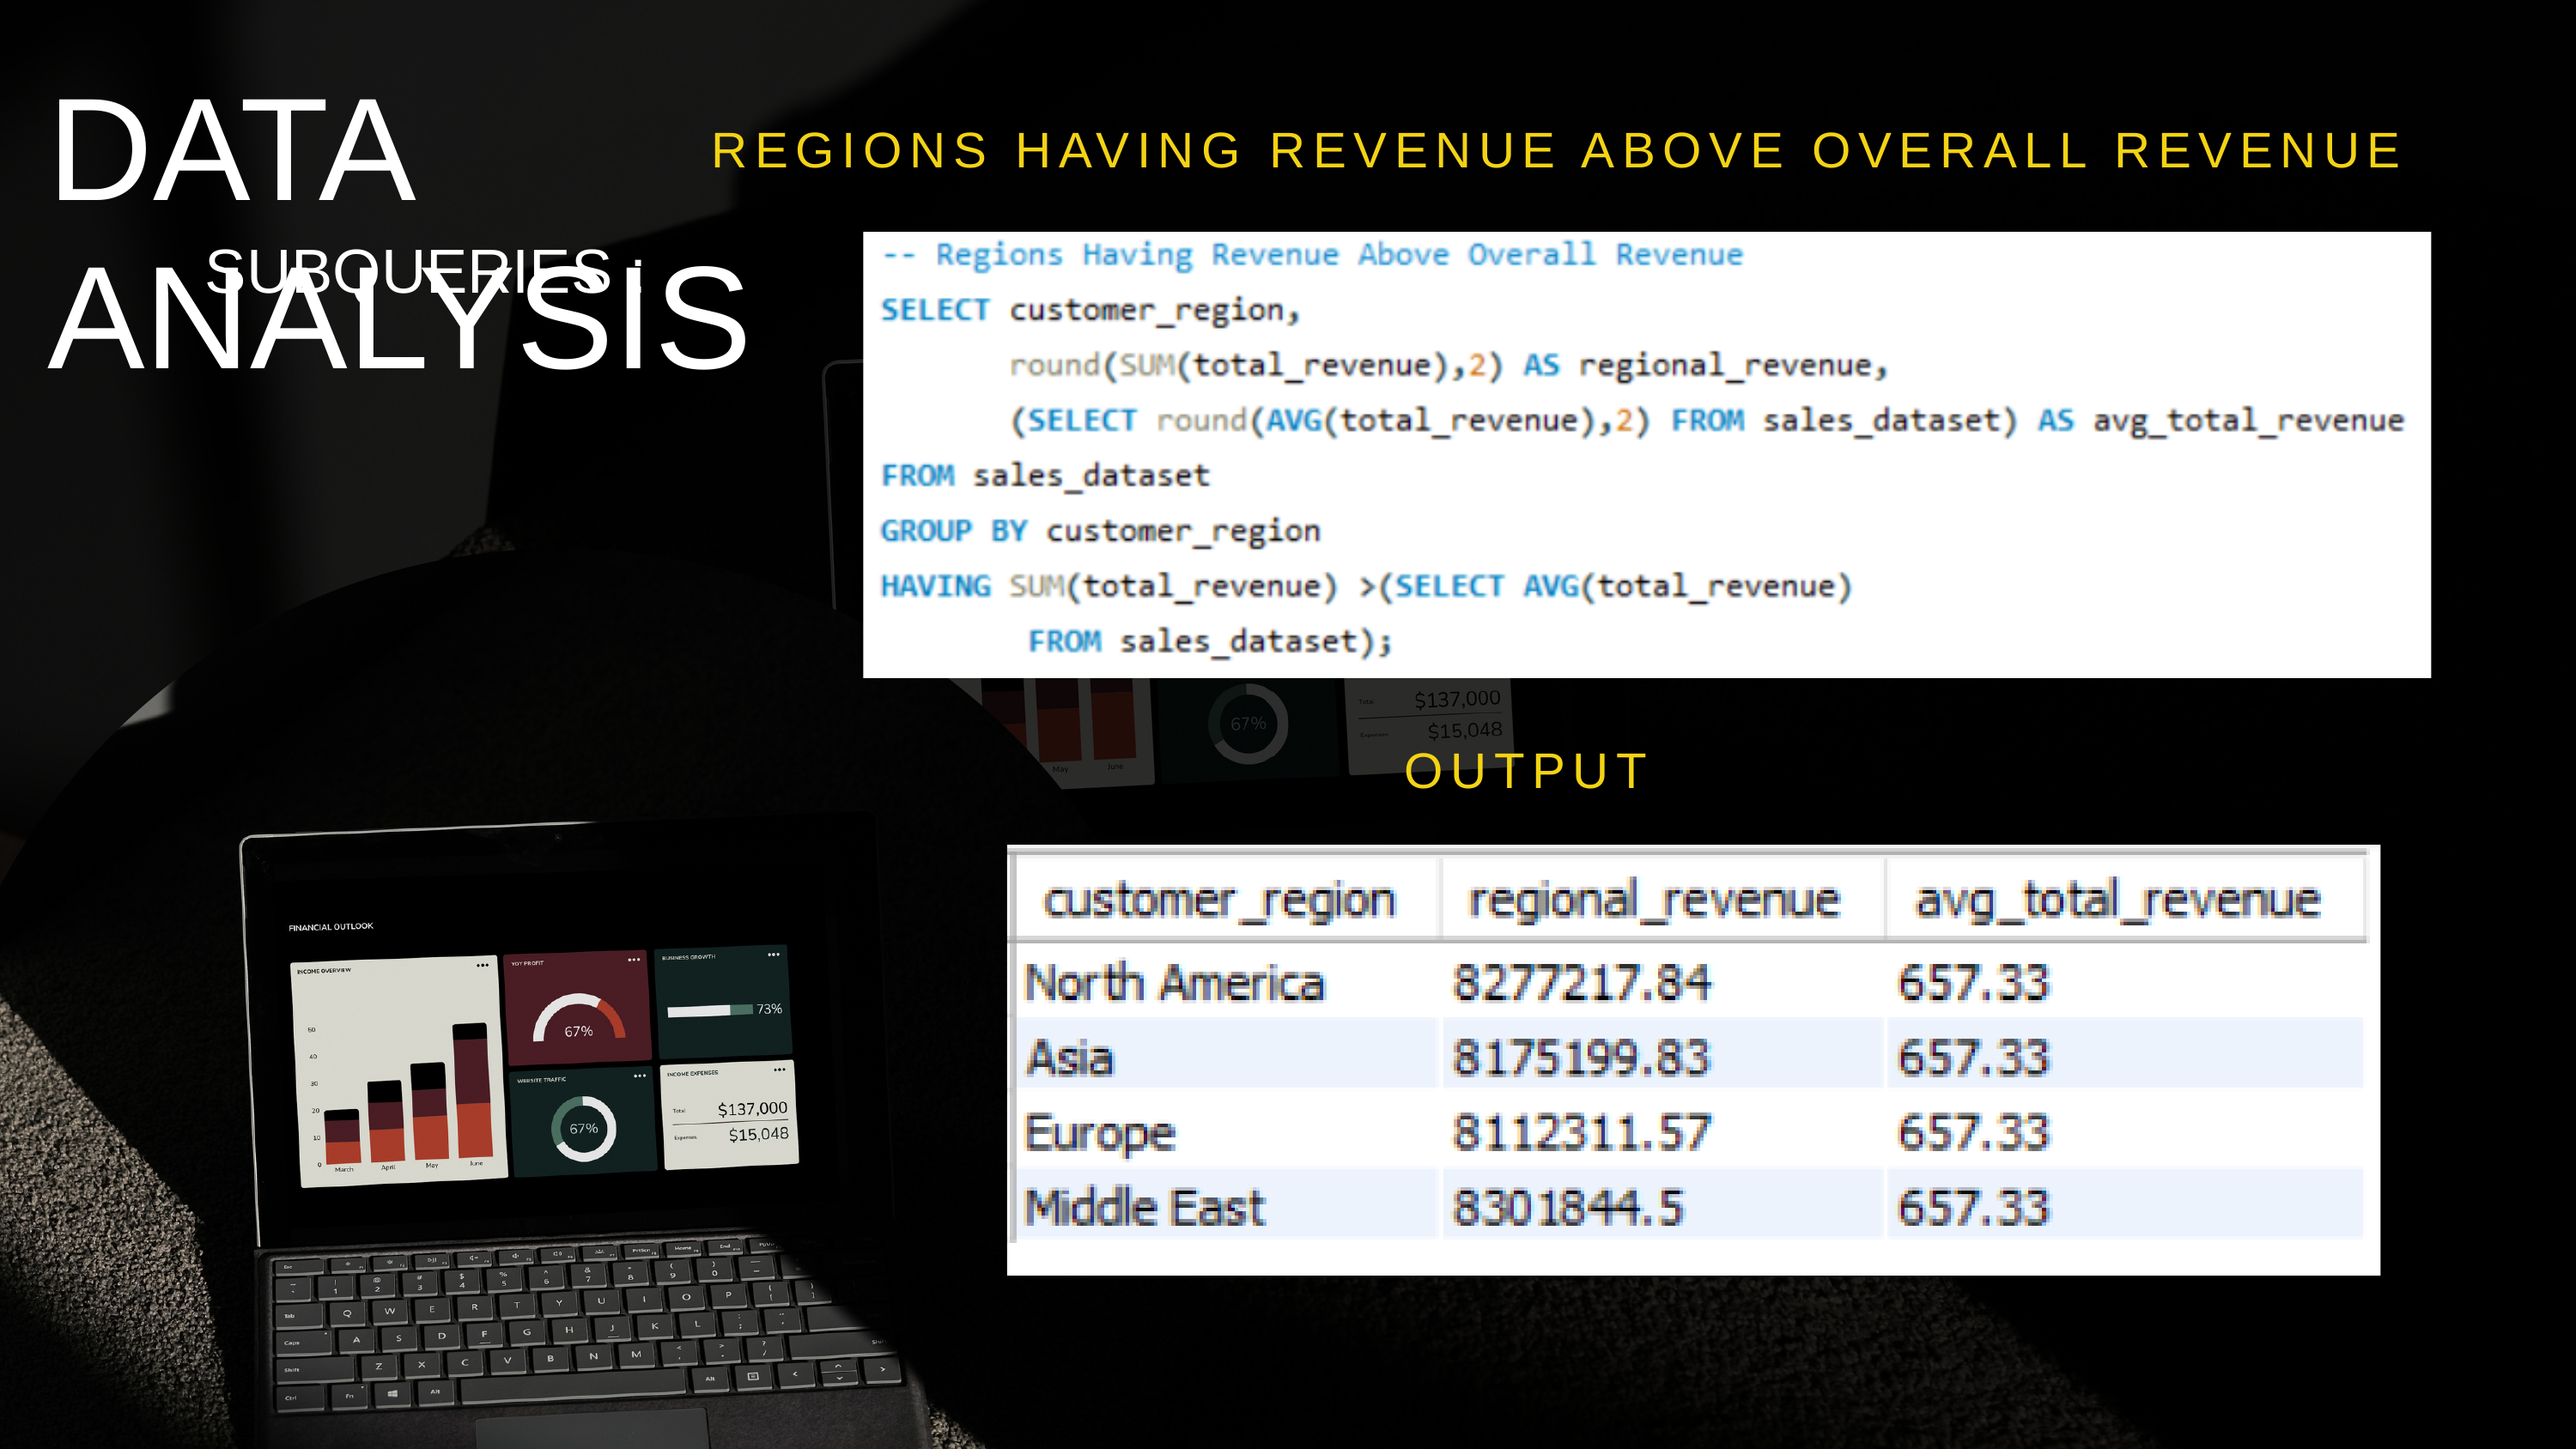

DATA ANALYSIS
REGIONS HAVING REVENUE ABOVE OVERALL REVENUE

SUBQUERIES :

OUTPUT